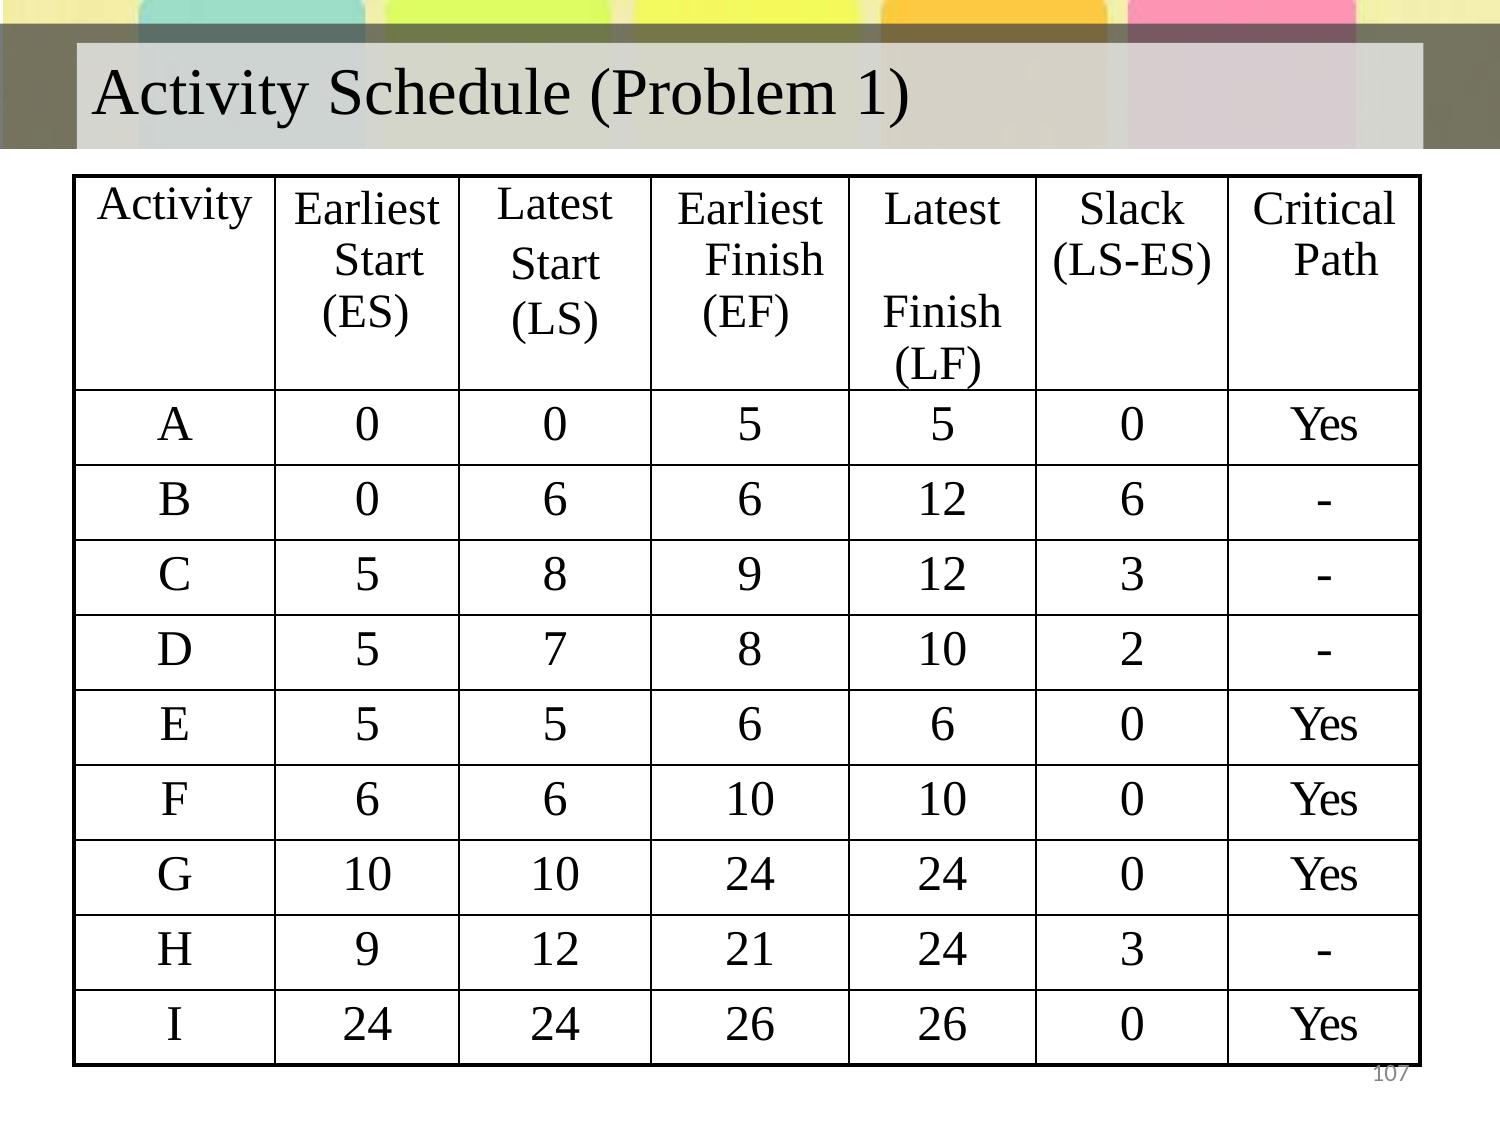

# Activity Schedule (Problem 1)
| Activity | Earliest Start (ES) | Latest Start (LS) | Earliest Finish (EF) | Latest Finish (LF) | Slack (LS-ES) | Critical Path |
| --- | --- | --- | --- | --- | --- | --- |
| A | 0 | 0 | 5 | 5 | 0 | Yes |
| B | 0 | 6 | 6 | 12 | 6 | - |
| C | 5 | 8 | 9 | 12 | 3 | - |
| D | 5 | 7 | 8 | 10 | 2 | - |
| E | 5 | 5 | 6 | 6 | 0 | Yes |
| F | 6 | 6 | 10 | 10 | 0 | Yes |
| G | 10 | 10 | 24 | 24 | 0 | Yes |
| H | 9 | 12 | 21 | 24 | 3 | - |
| I | 24 | 24 | 26 | 26 | 0 | Yes |
107